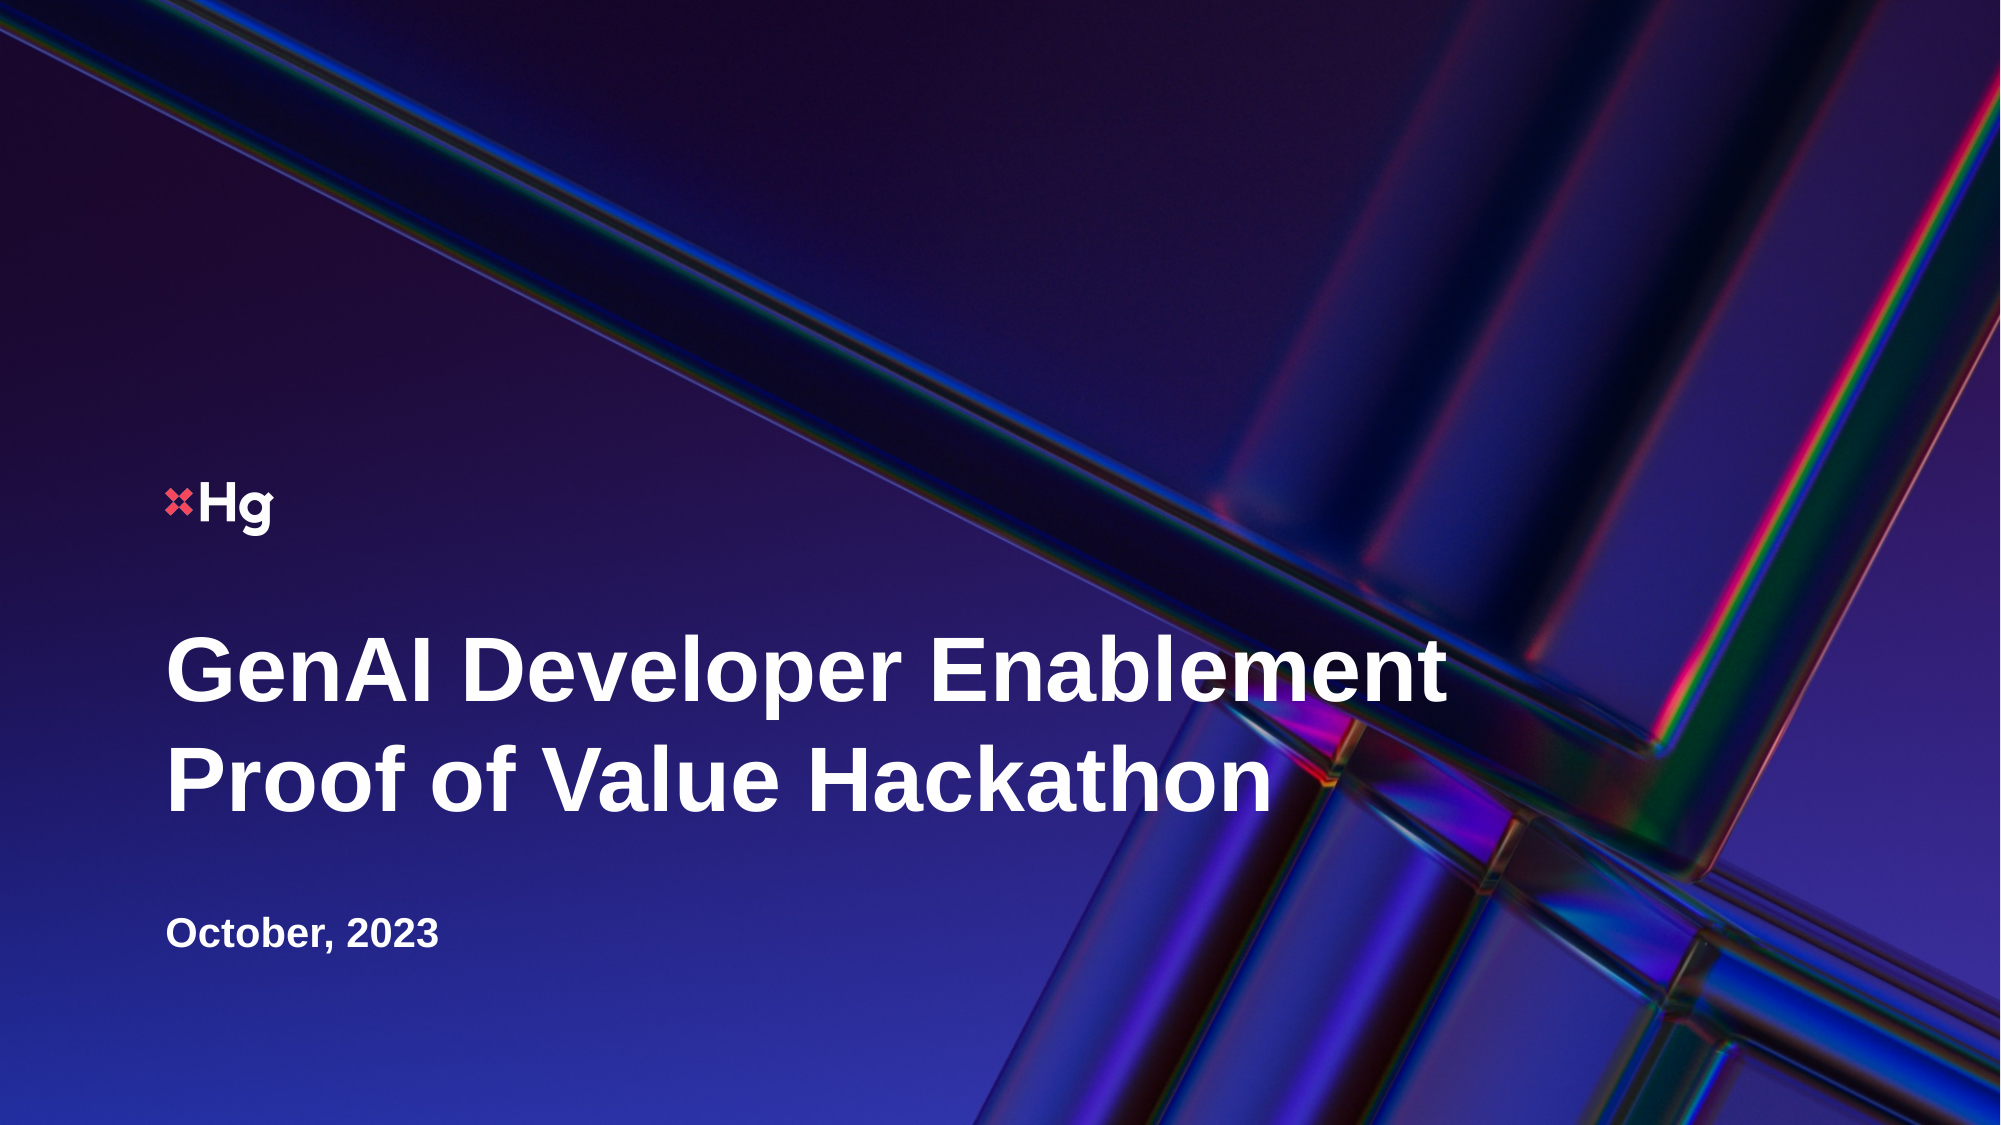

# GenAI Developer Enablement Proof of Value Hackathon
October, 2023